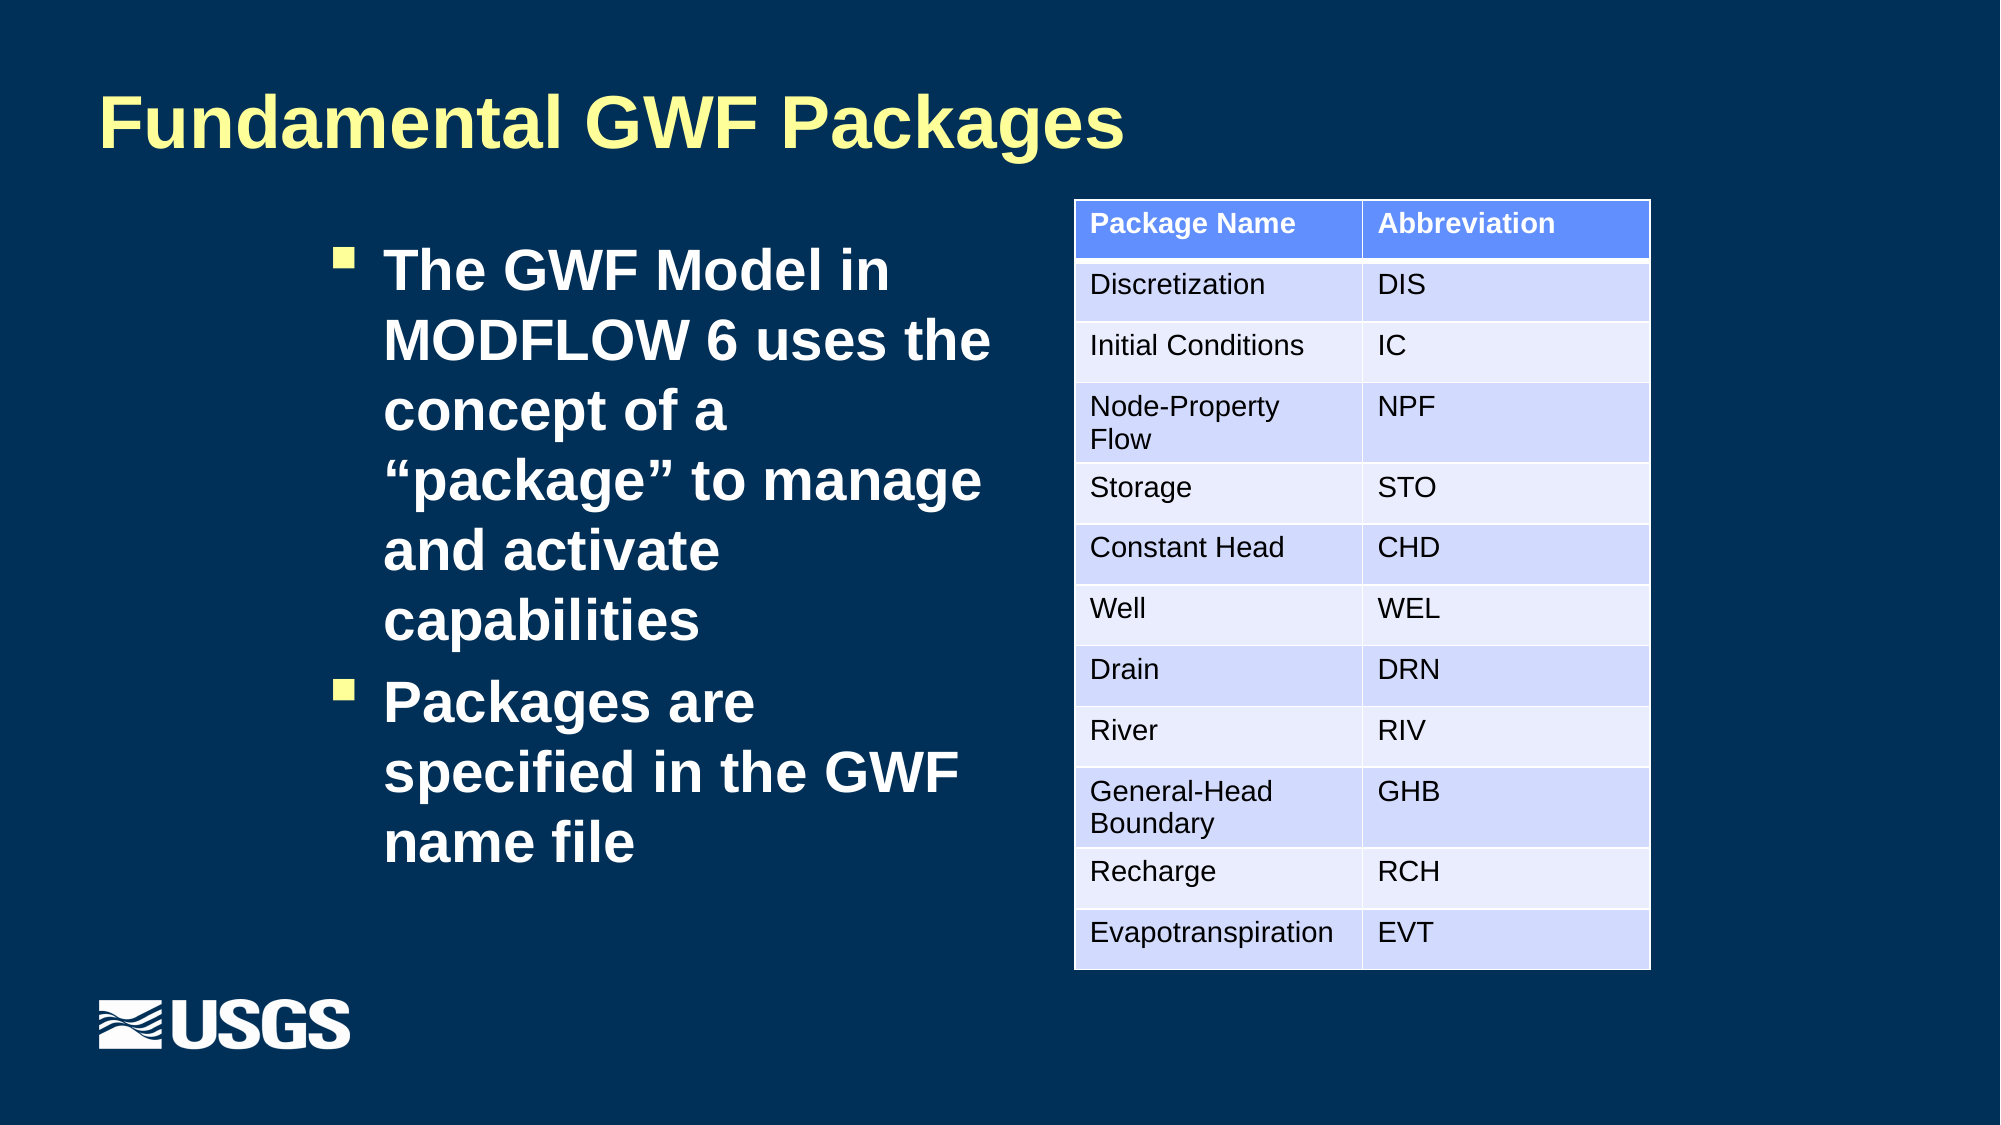

# Fundamental GWF Packages
| Package Name | Abbreviation |
| --- | --- |
| Discretization | DIS |
| Initial Conditions | IC |
| Node-Property Flow | NPF |
| Storage | STO |
| Constant Head | CHD |
| Well | WEL |
| Drain | DRN |
| River | RIV |
| General-Head Boundary | GHB |
| Recharge | RCH |
| Evapotranspiration | EVT |
The GWF Model in MODFLOW 6 uses the concept of a “package” to manage and activate capabilities
Packages are specified in the GWF name file